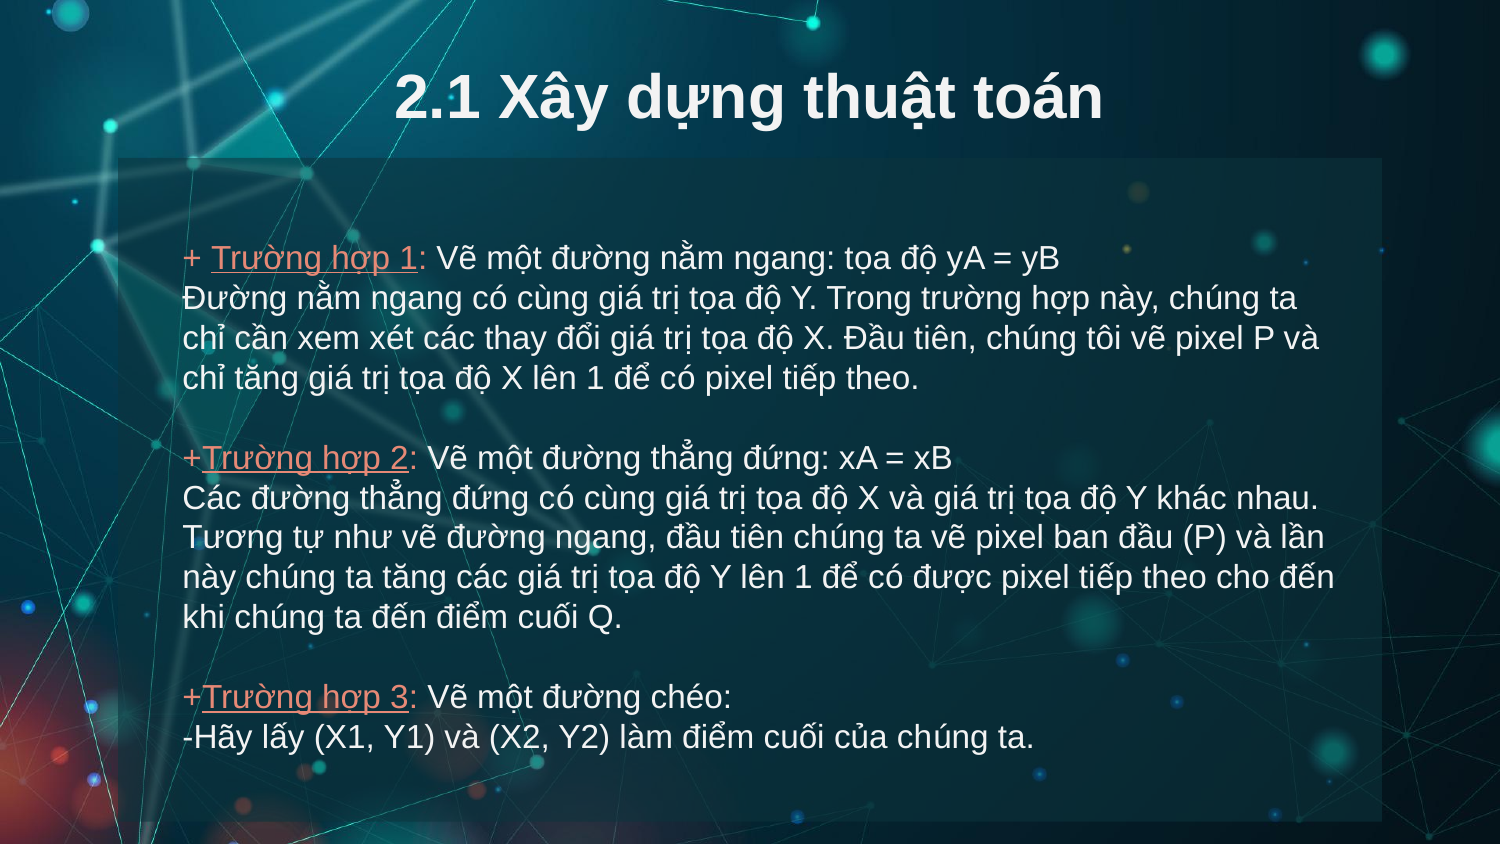

# 2.1 Xây dựng thuật toán

+ Trường hợp 1: Vẽ một đường nằm ngang: tọa độ yA = yB
Đường nằm ngang có cùng giá trị tọa độ Y. Trong trường hợp này, chúng ta chỉ cần xem xét các thay đổi giá trị tọa độ X. Đầu tiên, chúng tôi vẽ pixel P và chỉ tăng giá trị tọa độ X lên 1 để có pixel tiếp theo.

+Trường hợp 2: Vẽ một đường thẳng đứng: xA = xB
Các đường thẳng đứng có cùng giá trị tọa độ X và giá trị tọa độ Y khác nhau.
Tương tự như vẽ đường ngang, đầu tiên chúng ta vẽ pixel ban đầu (P) và lần này chúng ta tăng các giá trị tọa độ Y lên 1 để có được pixel tiếp theo cho đến khi chúng ta đến điểm cuối Q.

+Trường hợp 3: Vẽ một đường chéo:
-Hãy lấy (X1, Y1) và (X2, Y2) làm điểm cuối của chúng ta.